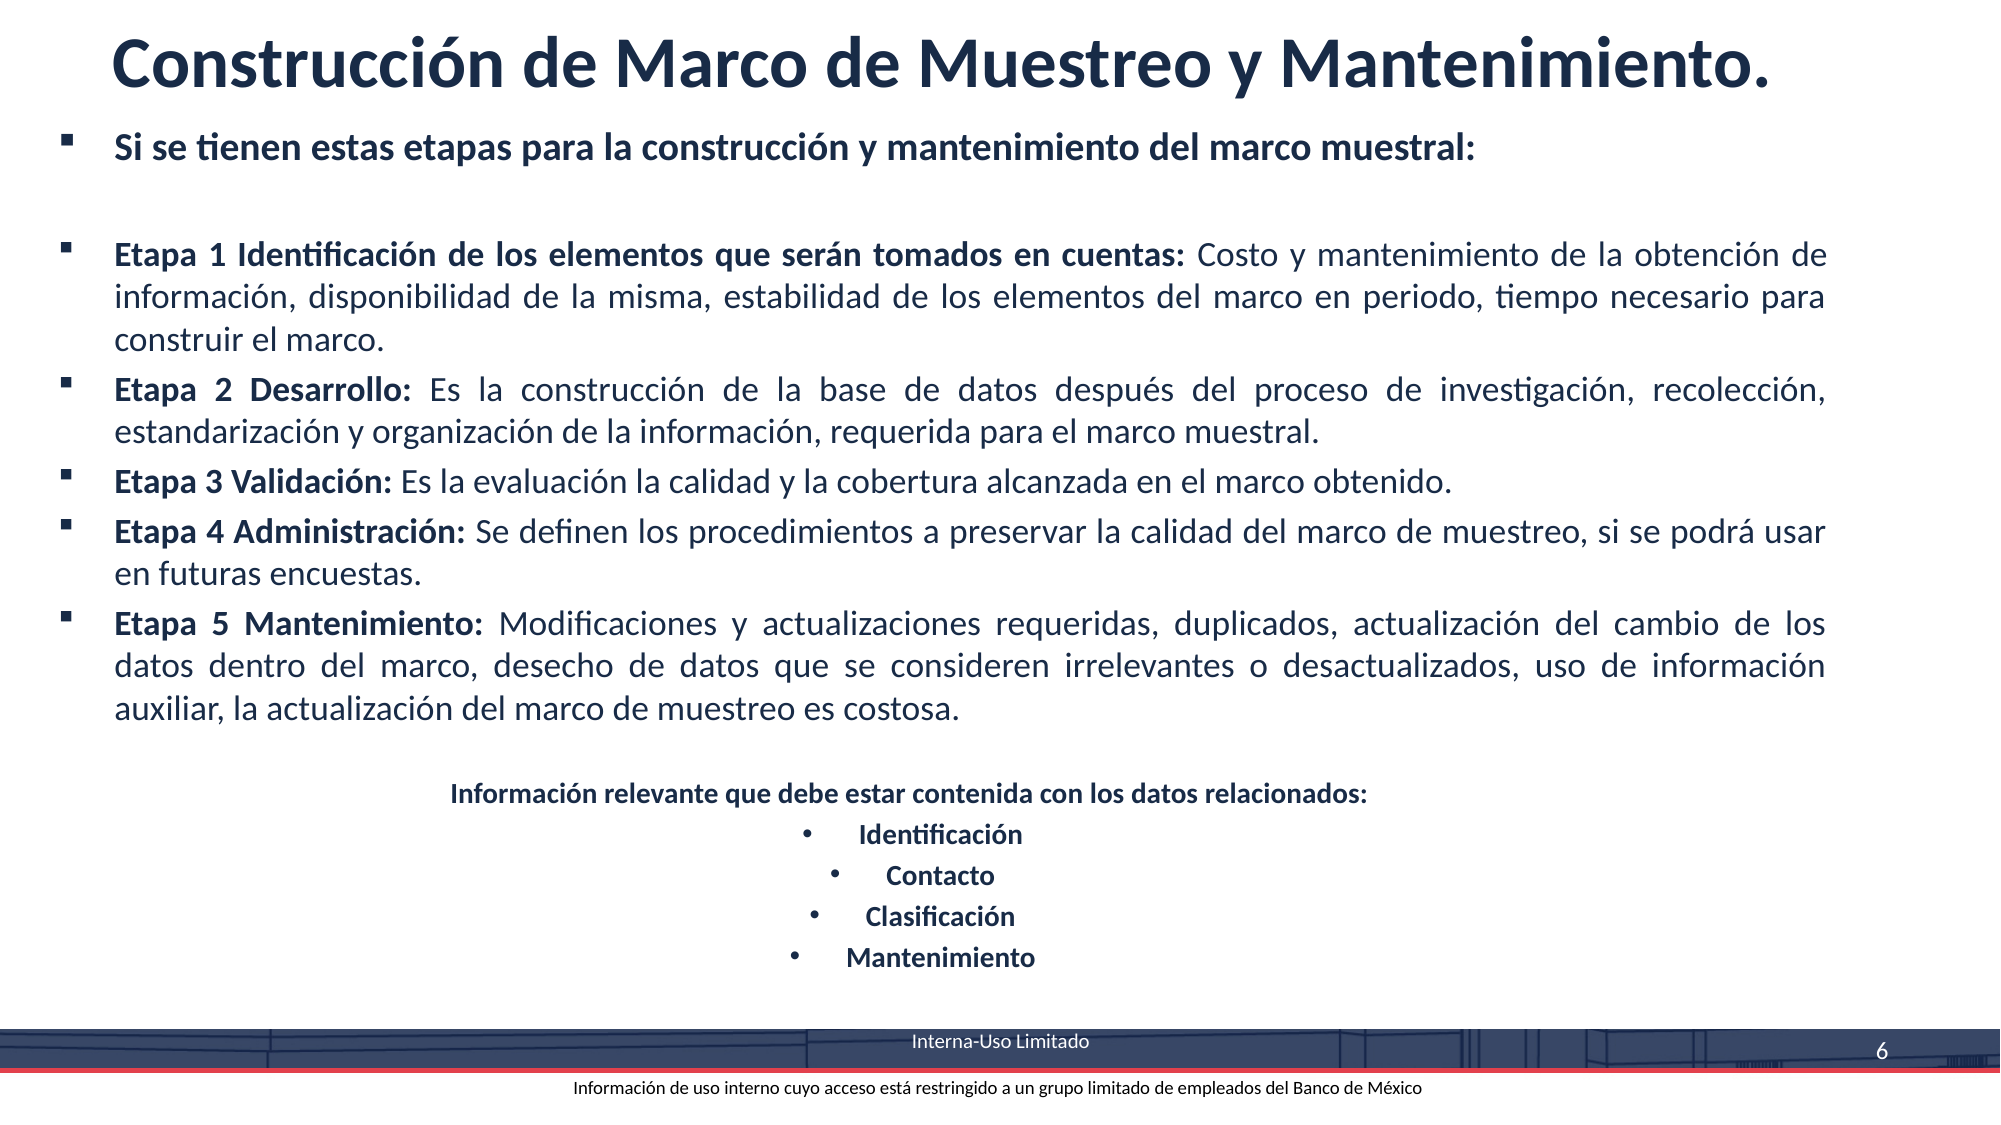

Construcción de Marco de Muestreo y Mantenimiento.
Si se tienen estas etapas para la construcción y mantenimiento del marco muestral:

Etapa 1 Identificación de los elementos que serán tomados en cuentas: Costo y mantenimiento de la obtención de información, disponibilidad de la misma, estabilidad de los elementos del marco en periodo, tiempo necesario para construir el marco.
Etapa 2 Desarrollo: Es la construcción de la base de datos después del proceso de investigación, recolección, estandarización y organización de la información, requerida para el marco muestral.
Etapa 3 Validación: Es la evaluación la calidad y la cobertura alcanzada en el marco obtenido.
Etapa 4 Administración: Se definen los procedimientos a preservar la calidad del marco de muestreo, si se podrá usar en futuras encuestas.
Etapa 5 Mantenimiento: Modificaciones y actualizaciones requeridas, duplicados, actualización del cambio de los datos dentro del marco, desecho de datos que se consideren irrelevantes o desactualizados, uso de información auxiliar, la actualización del marco de muestreo es costosa.

Información relevante que debe estar contenida con los datos relacionados:
Identificación
Contacto
Clasificación
Mantenimiento
 Interna-Uso Limitado

Información de uso interno cuyo acceso está restringido a un grupo limitado de empleados del Banco de México